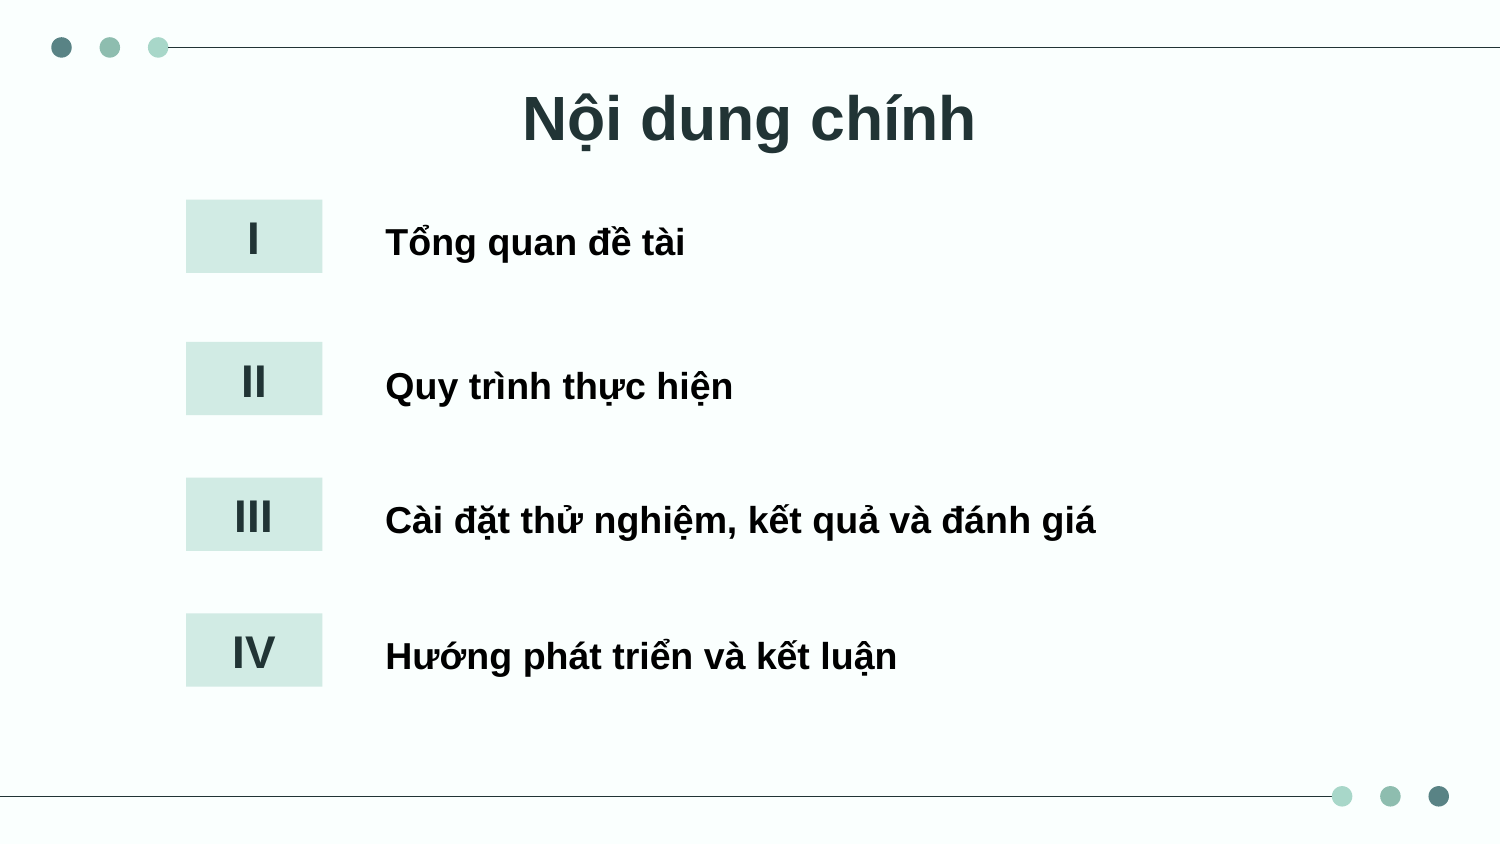

# Nội dung chính
I
Tổng quan đề tài
II
Quy trình thực hiện
III
Cài đặt thử nghiệm, kết quả và đánh giá
IV
Hướng phát triển và kết luận